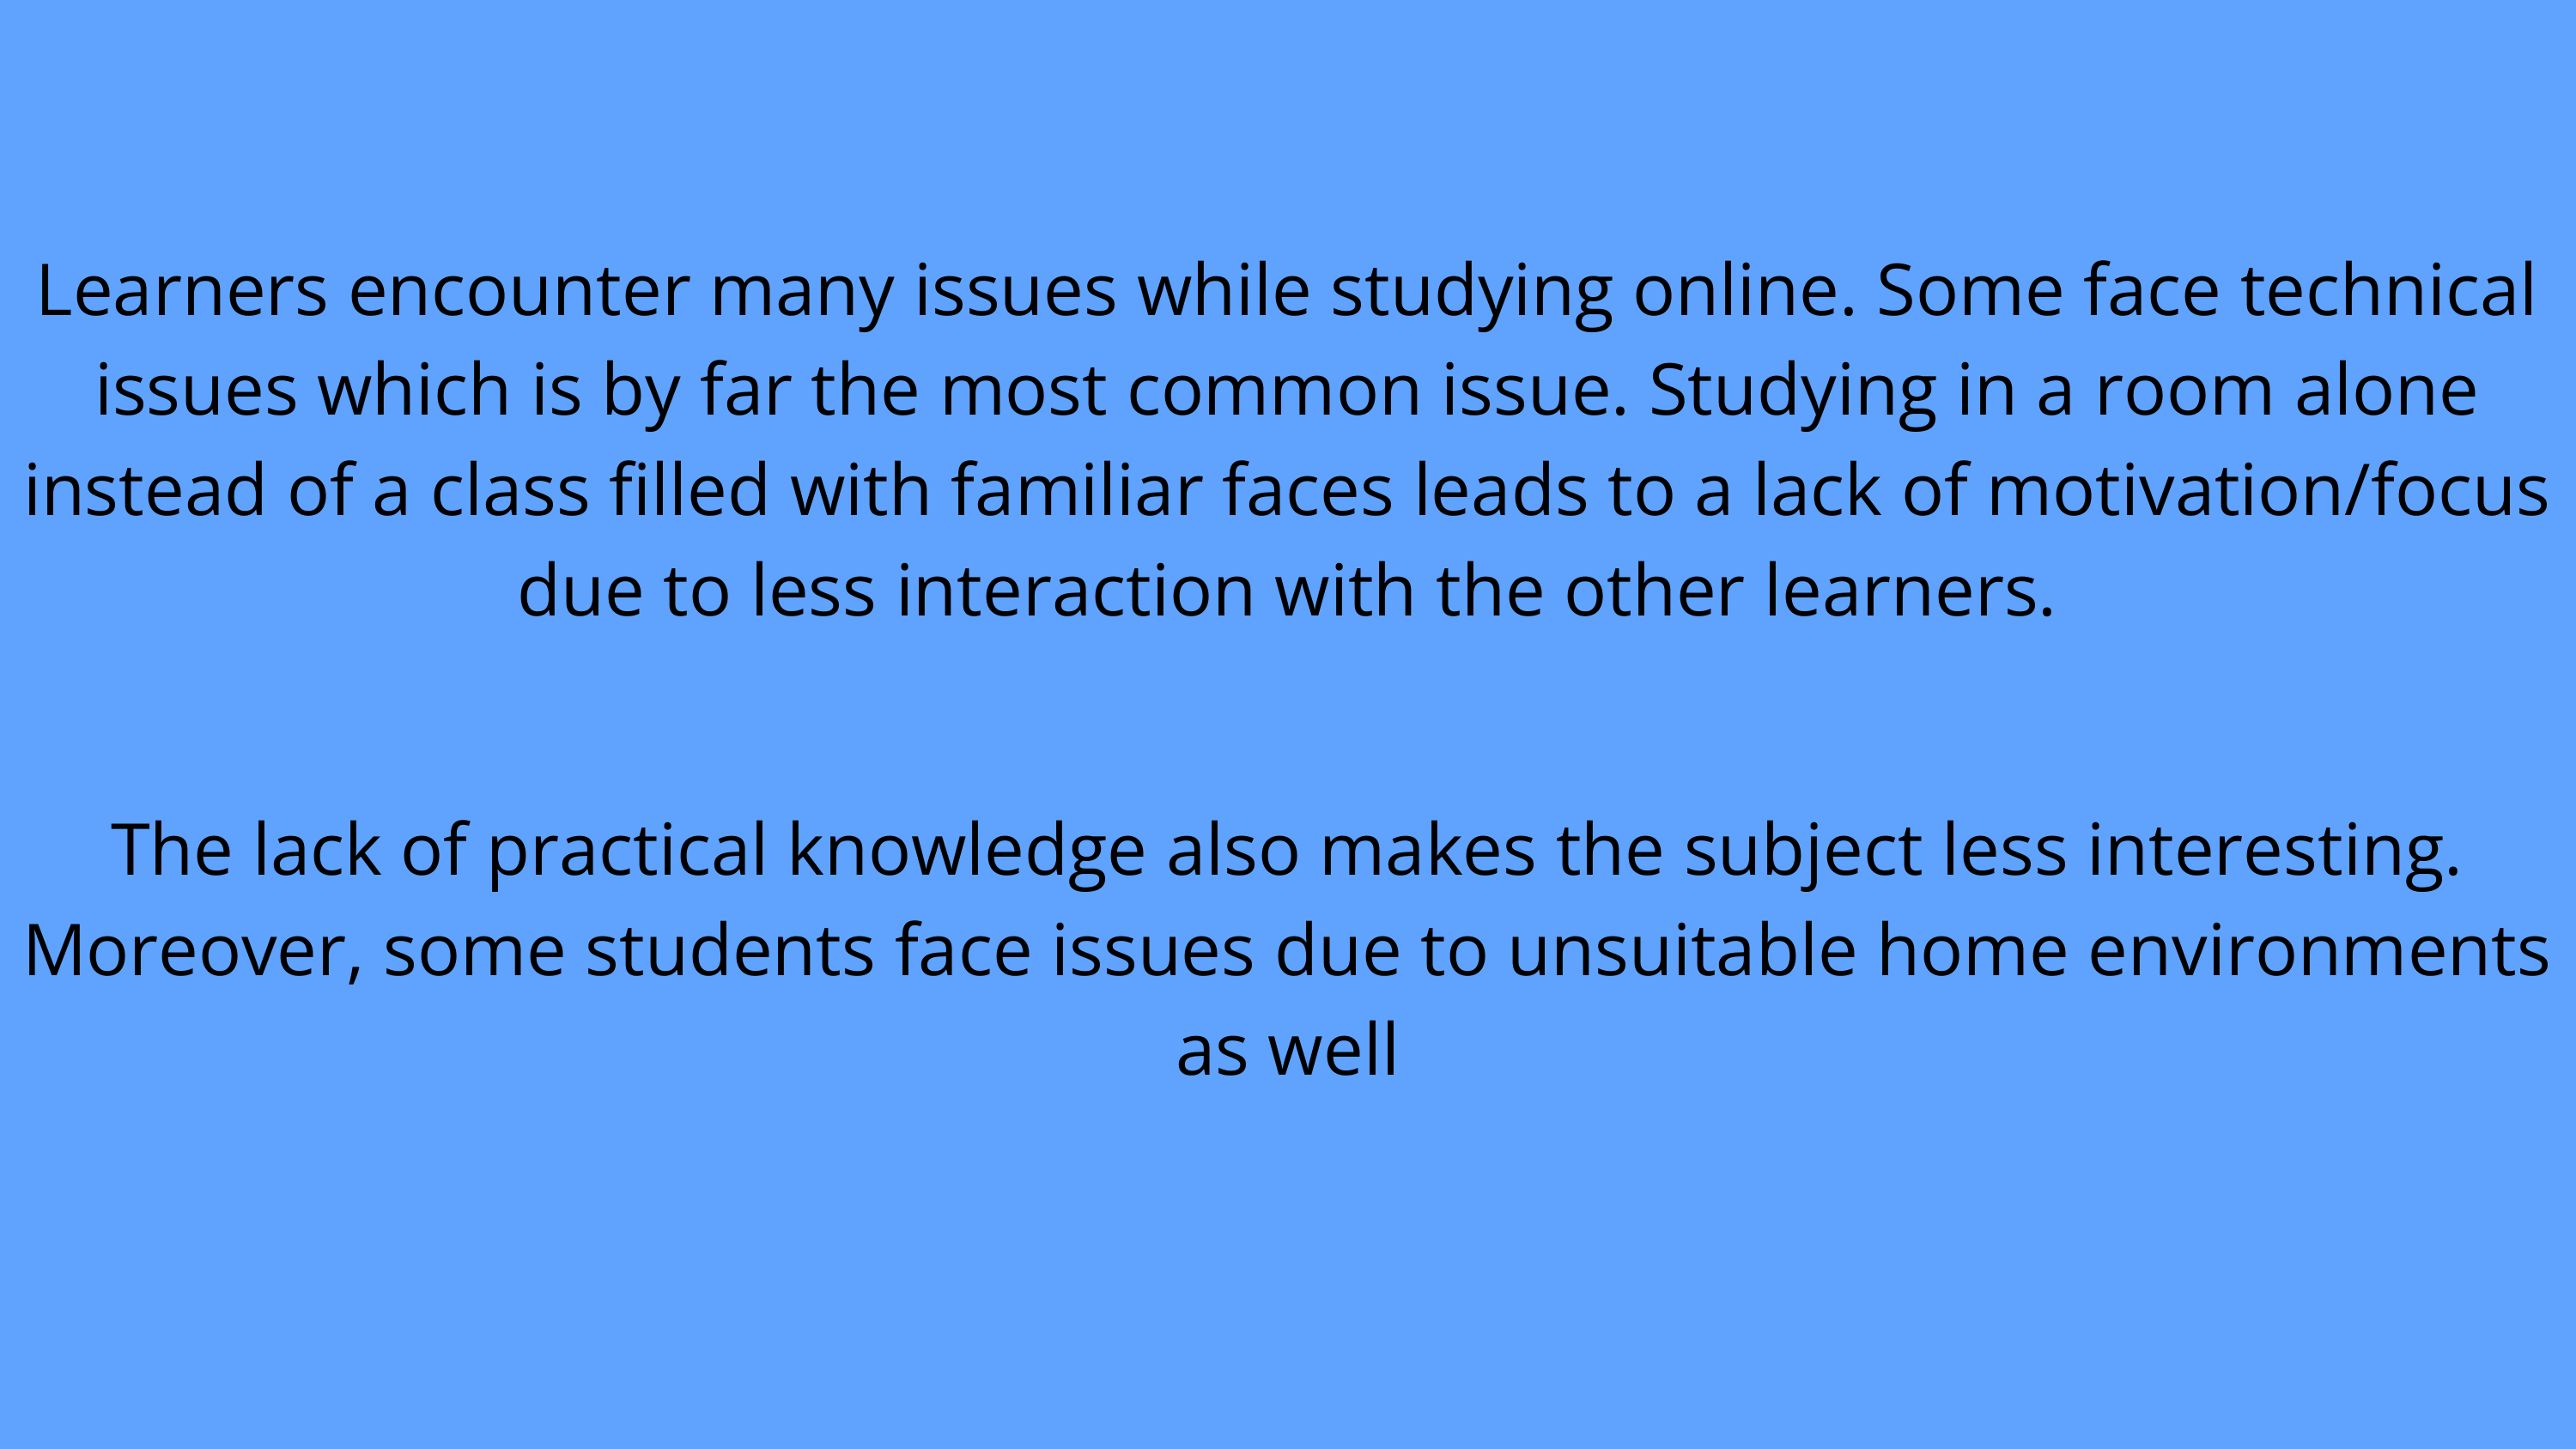

Learners encounter many issues while studying online. Some face technical issues which is by far the most common issue. Studying in a room alone instead of a class filled with familiar faces leads to a lack of motivation/focus due to less interaction with the other learners.
The lack of practical knowledge also makes the subject less interesting. Moreover, some students face issues due to unsuitable home environments as well